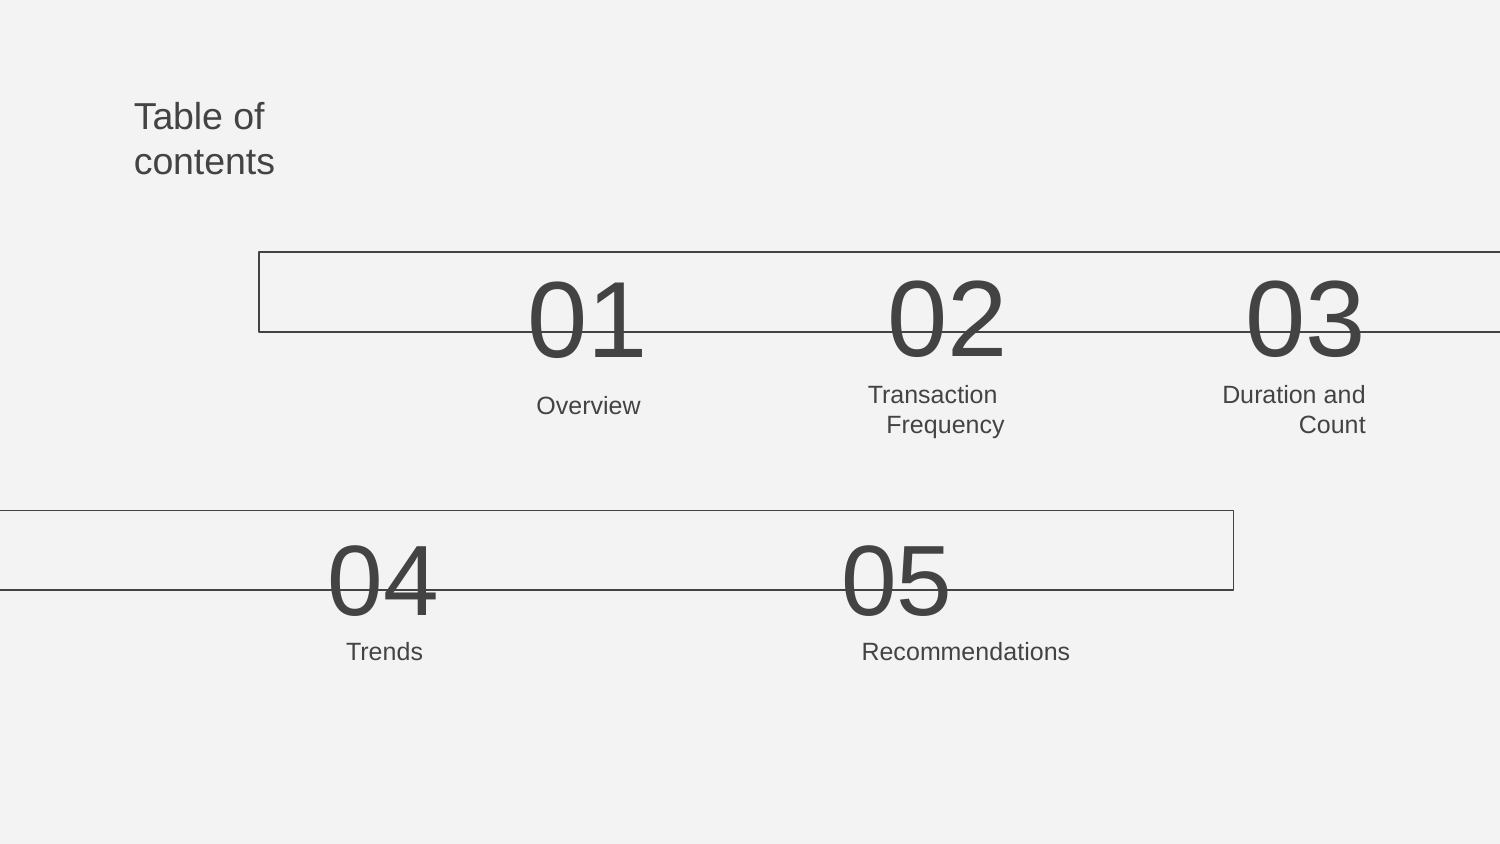

# Table of contents

02
03
01
Transaction
Frequency
Duration and Count
Overview

04
05
Trends
Recommendations